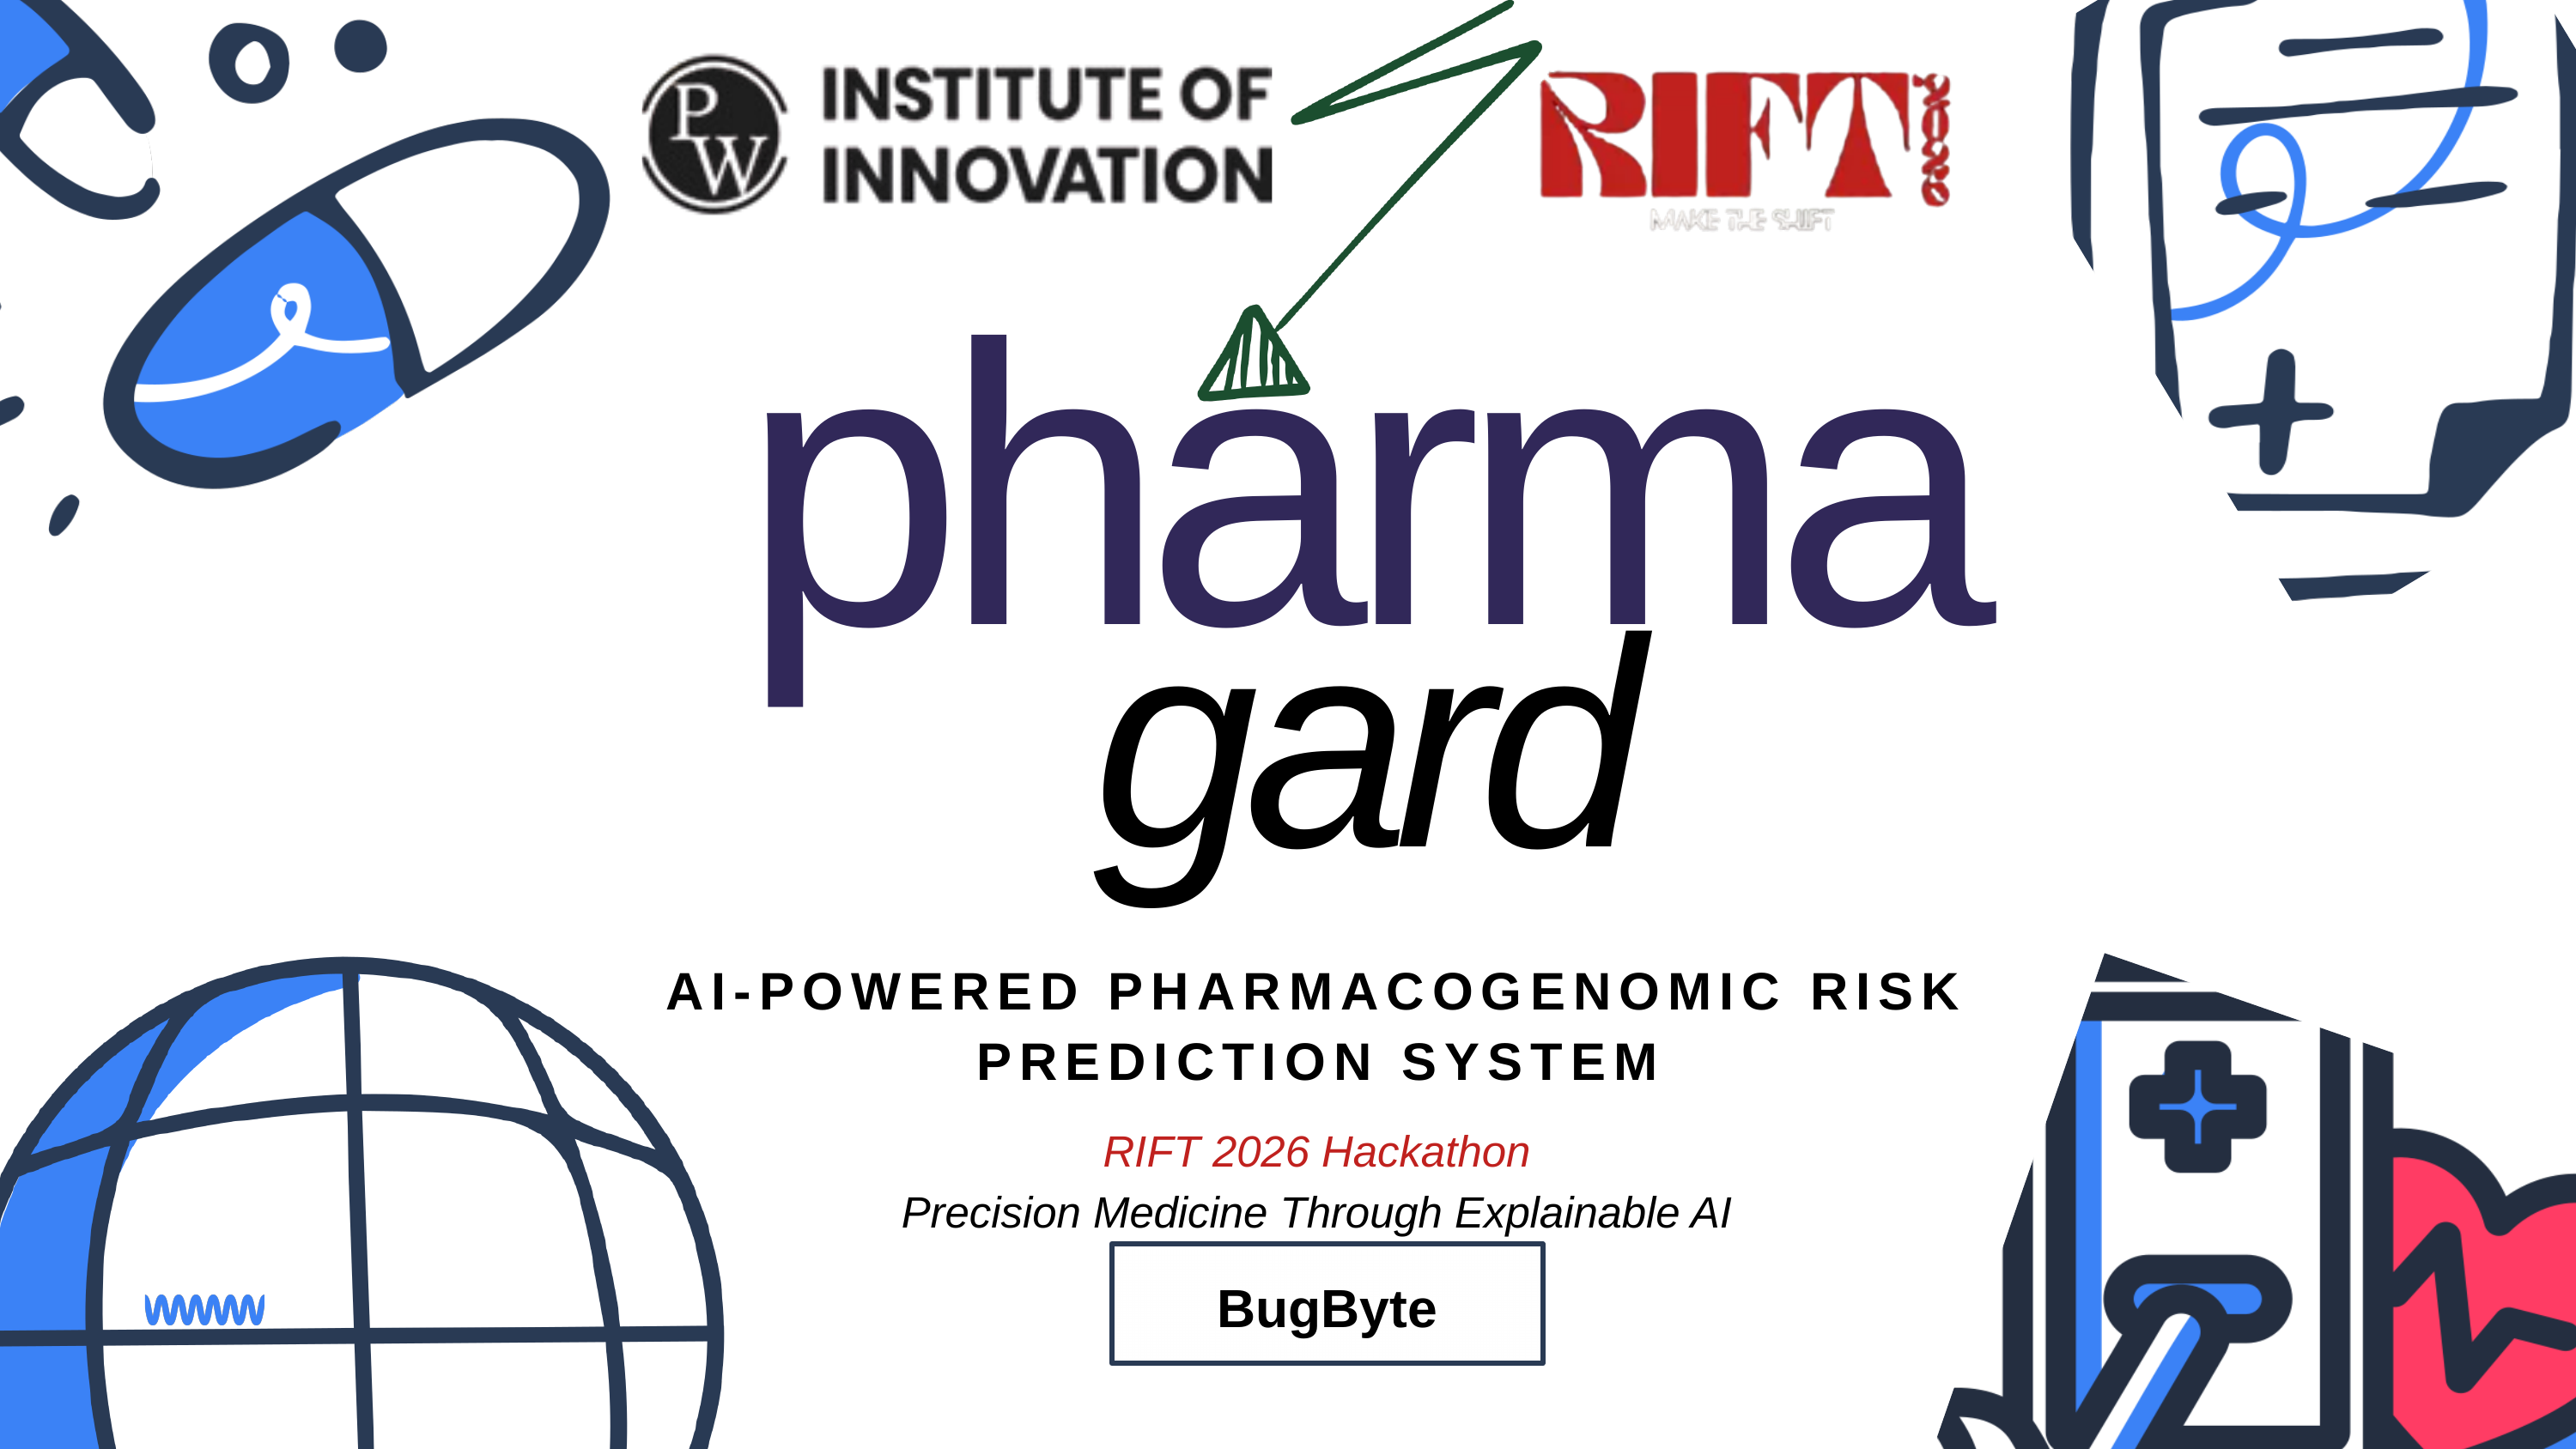

pharma
gard

AI-POWERED PHARMACOGENOMIC RISK PREDICTION SYSTEM
RIFT 2026 Hackathon
Precision Medicine Through Explainable AI

BugByte